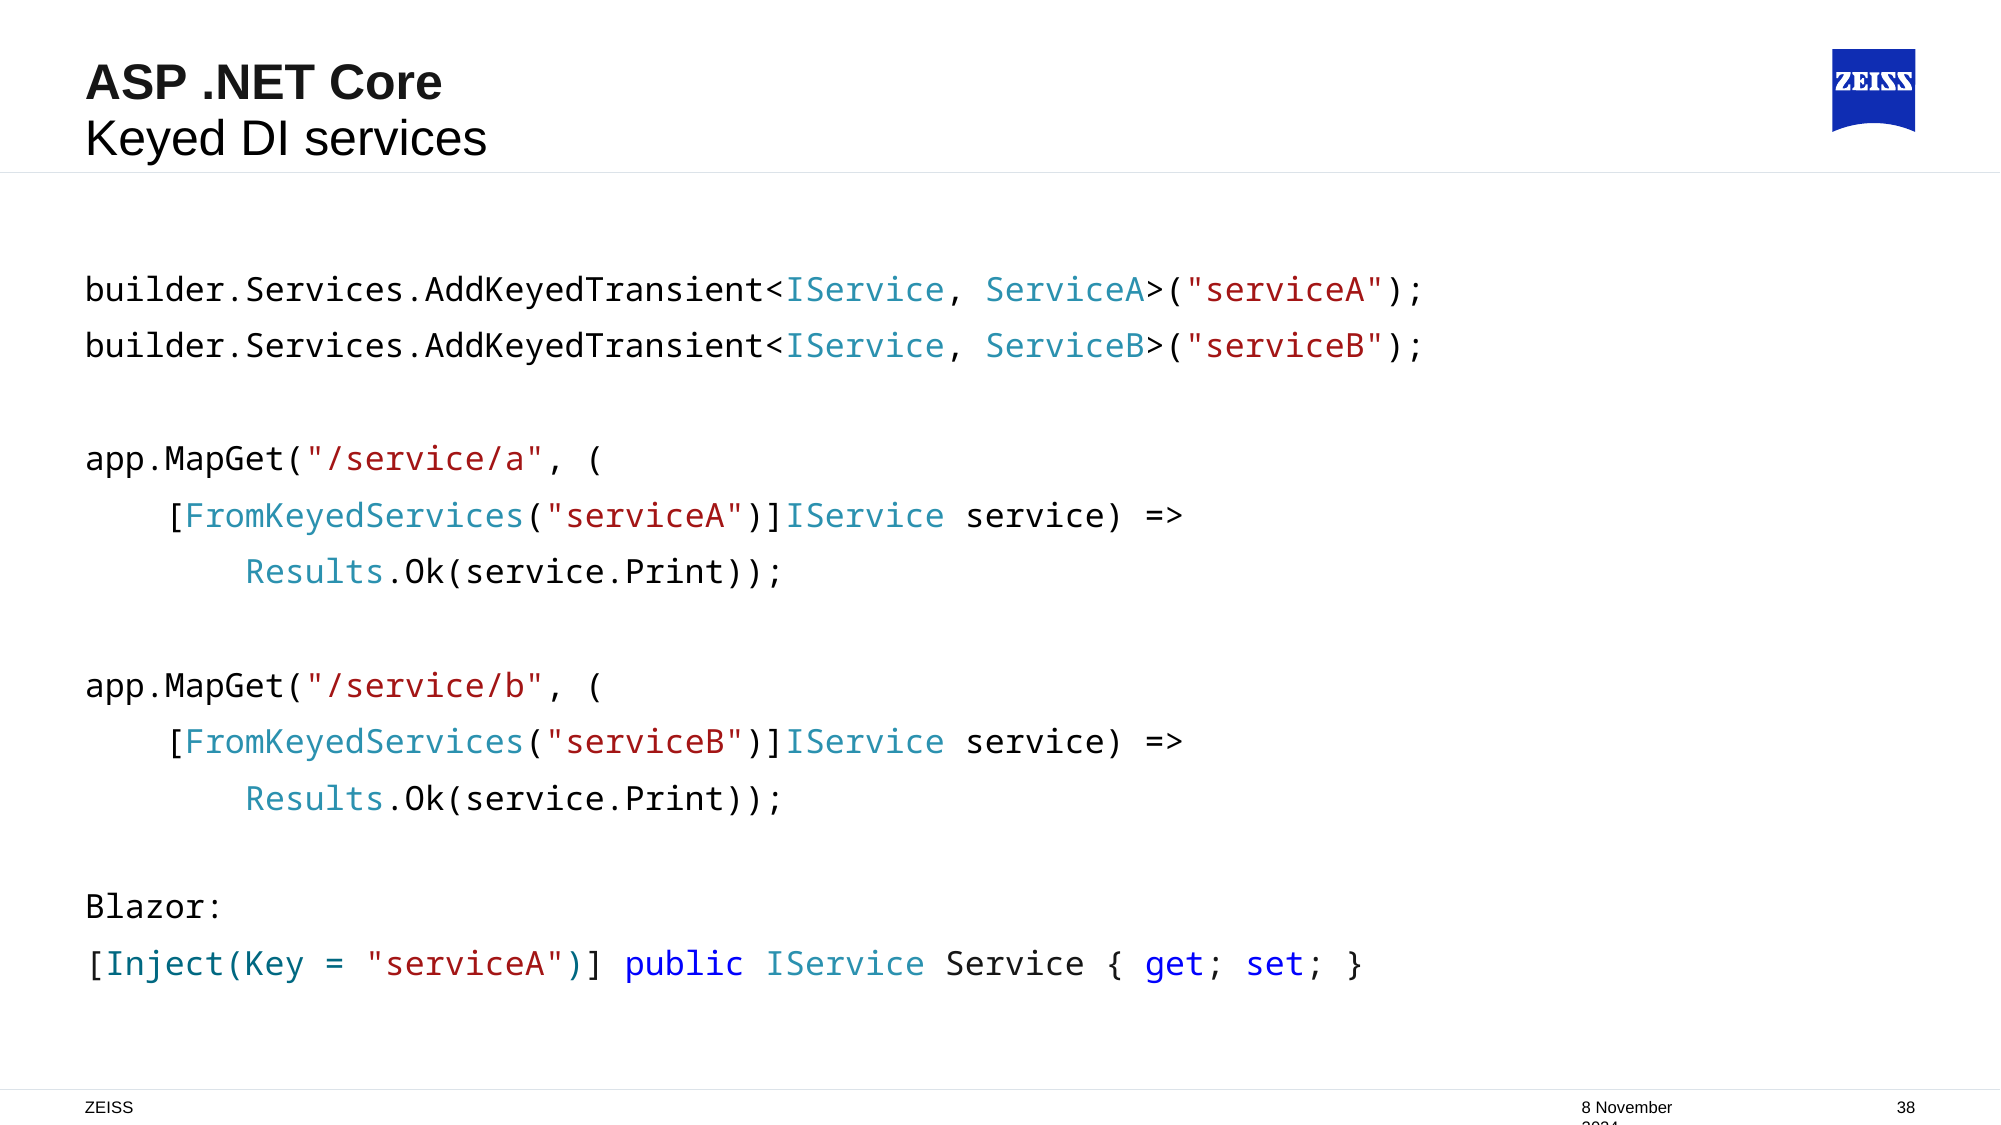

# ASP .NET Core
Keyed DI services
builder.Services.AddKeyedTransient<IService, ServiceA>("serviceA");
builder.Services.AddKeyedTransient<IService, ServiceB>("serviceB");

app.MapGet("/service/a", (
    [FromKeyedServices("serviceA")]IService service) =>
        Results.Ok(service.Print));

app.MapGet("/service/b", (
    [FromKeyedServices("serviceB")]IService service) =>
        Results.Ok(service.Print));

Blazor:
[Inject(Key = "serviceA")] public IService Service { get; set; }
ZEISS
8 November 2024
38